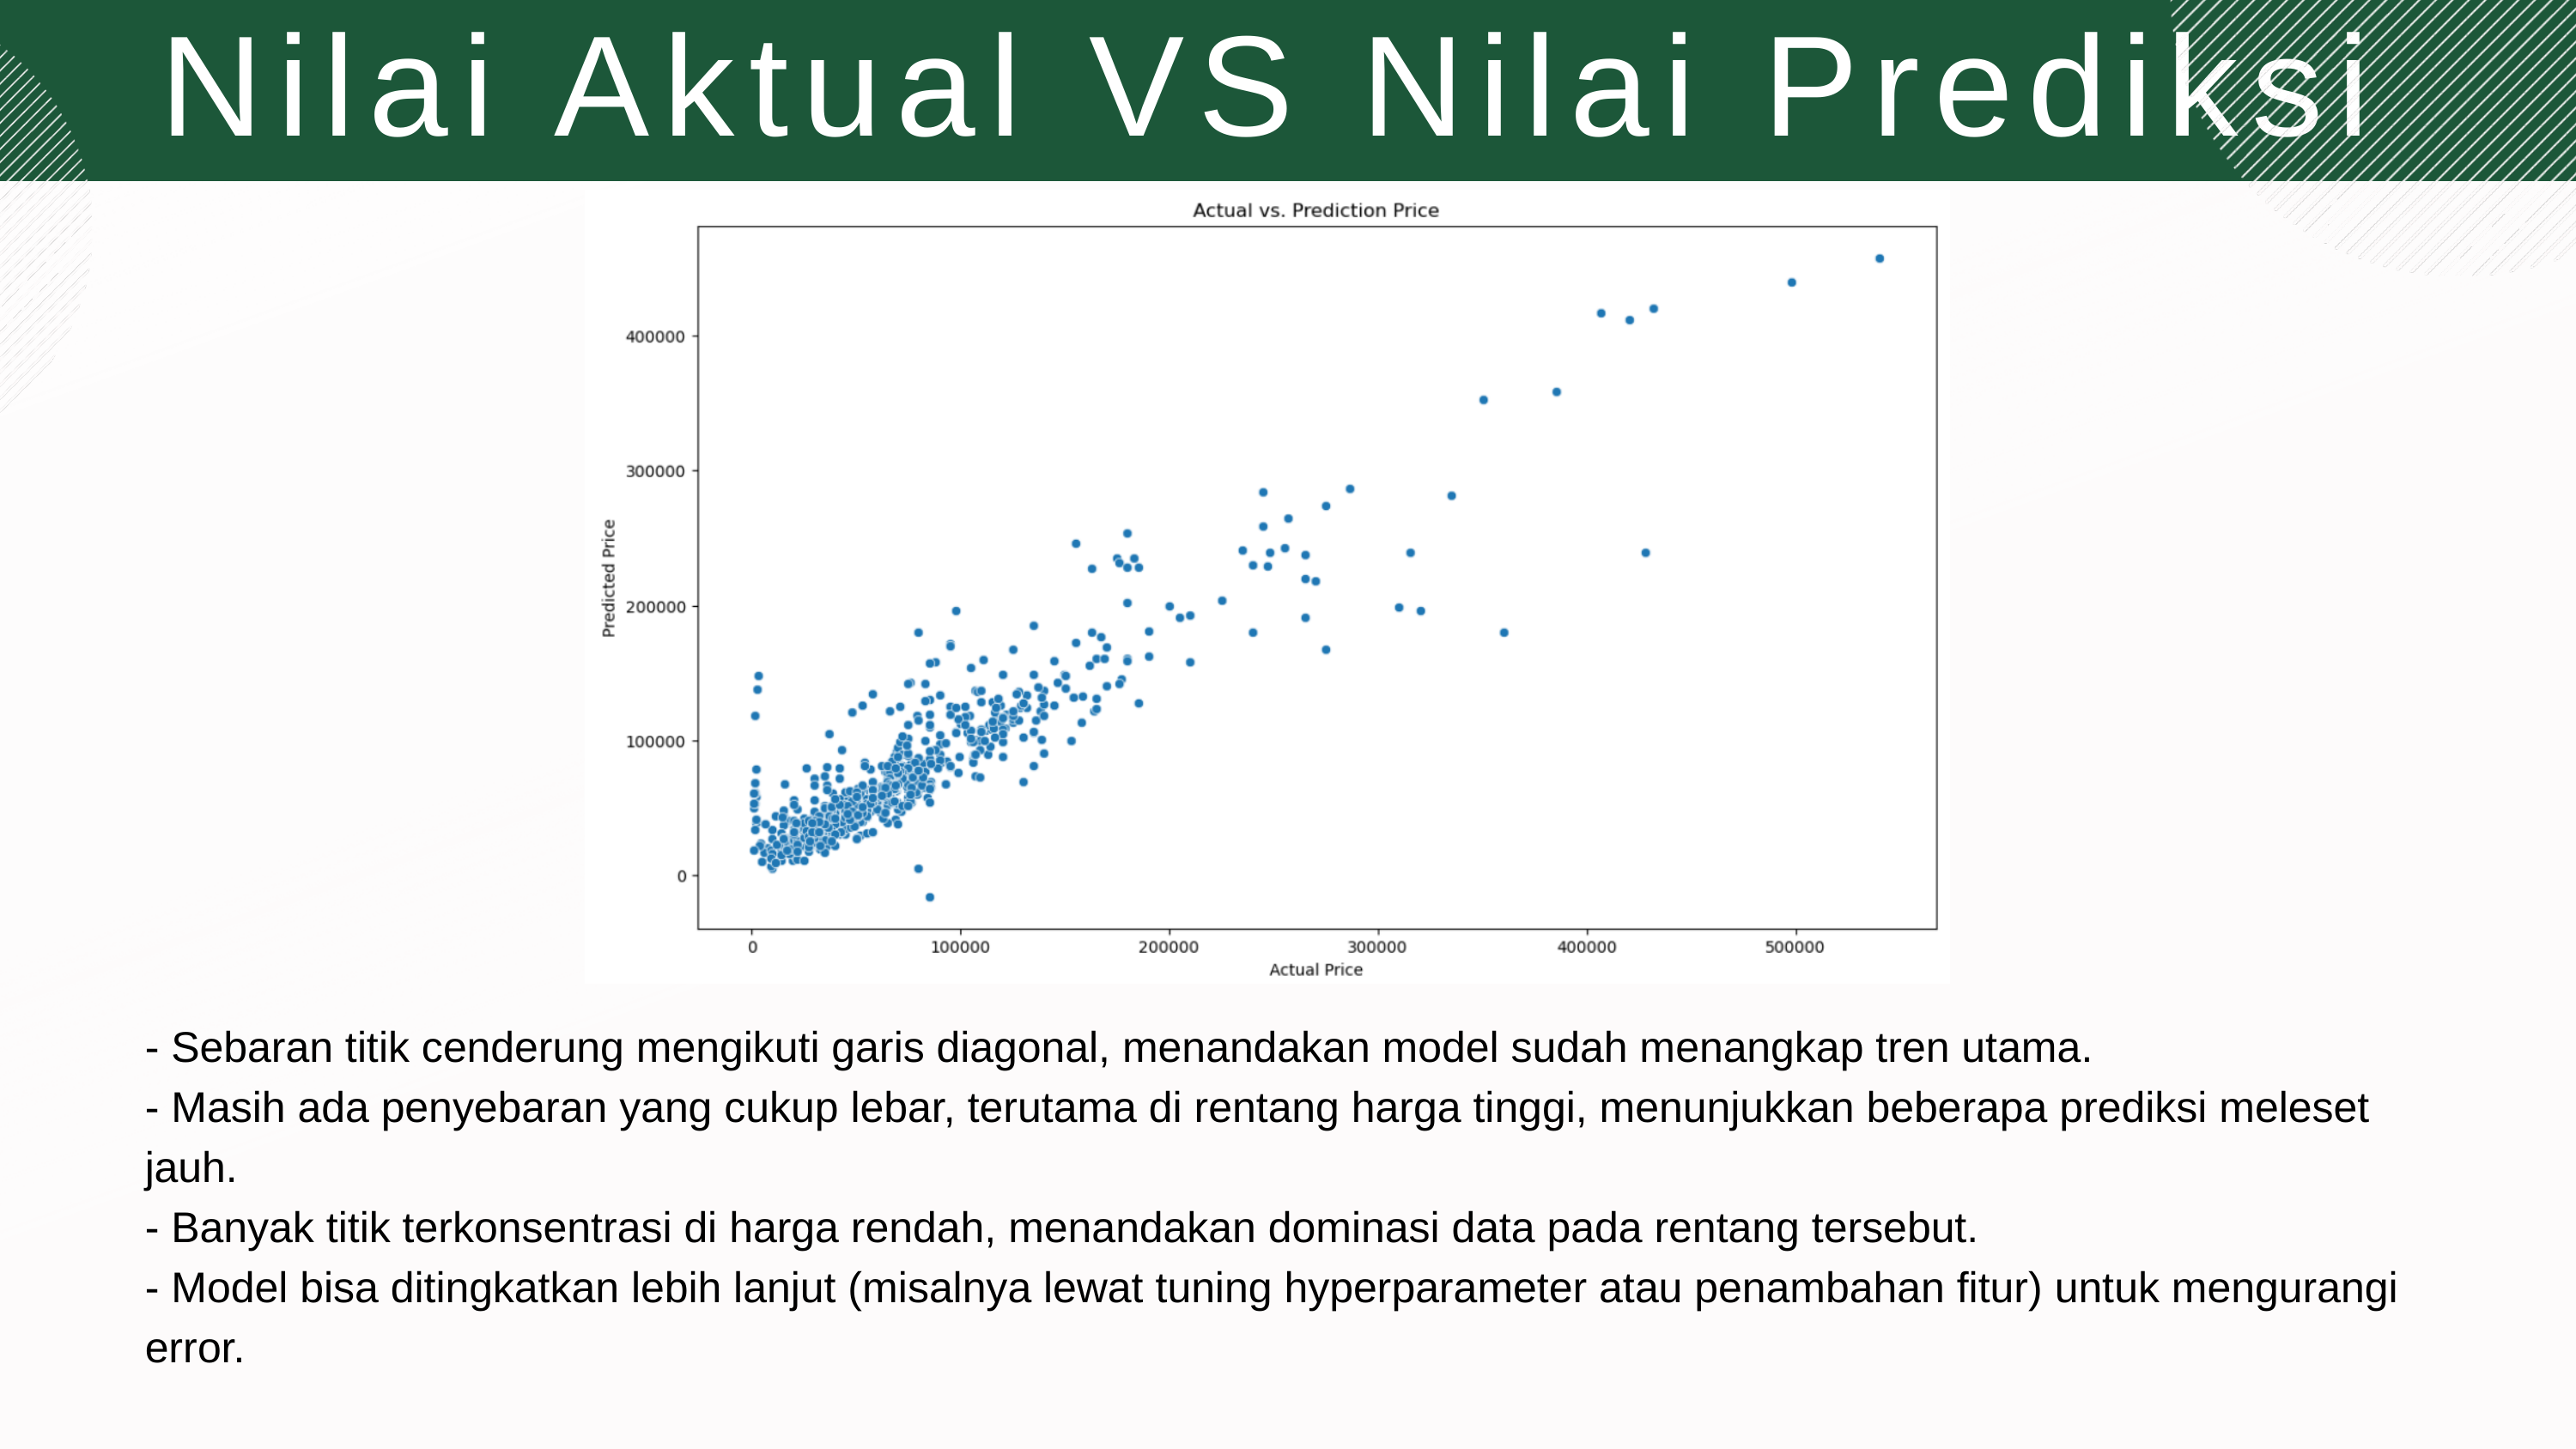

Nilai Aktual VS Nilai Prediksi

- Sebaran titik cenderung mengikuti garis diagonal, menandakan model sudah menangkap tren utama.
- Masih ada penyebaran yang cukup lebar, terutama di rentang harga tinggi, menunjukkan beberapa prediksi meleset jauh.
- Banyak titik terkonsentrasi di harga rendah, menandakan dominasi data pada rentang tersebut.
- Model bisa ditingkatkan lebih lanjut (misalnya lewat tuning hyperparameter atau penambahan fitur) untuk mengurangi error.